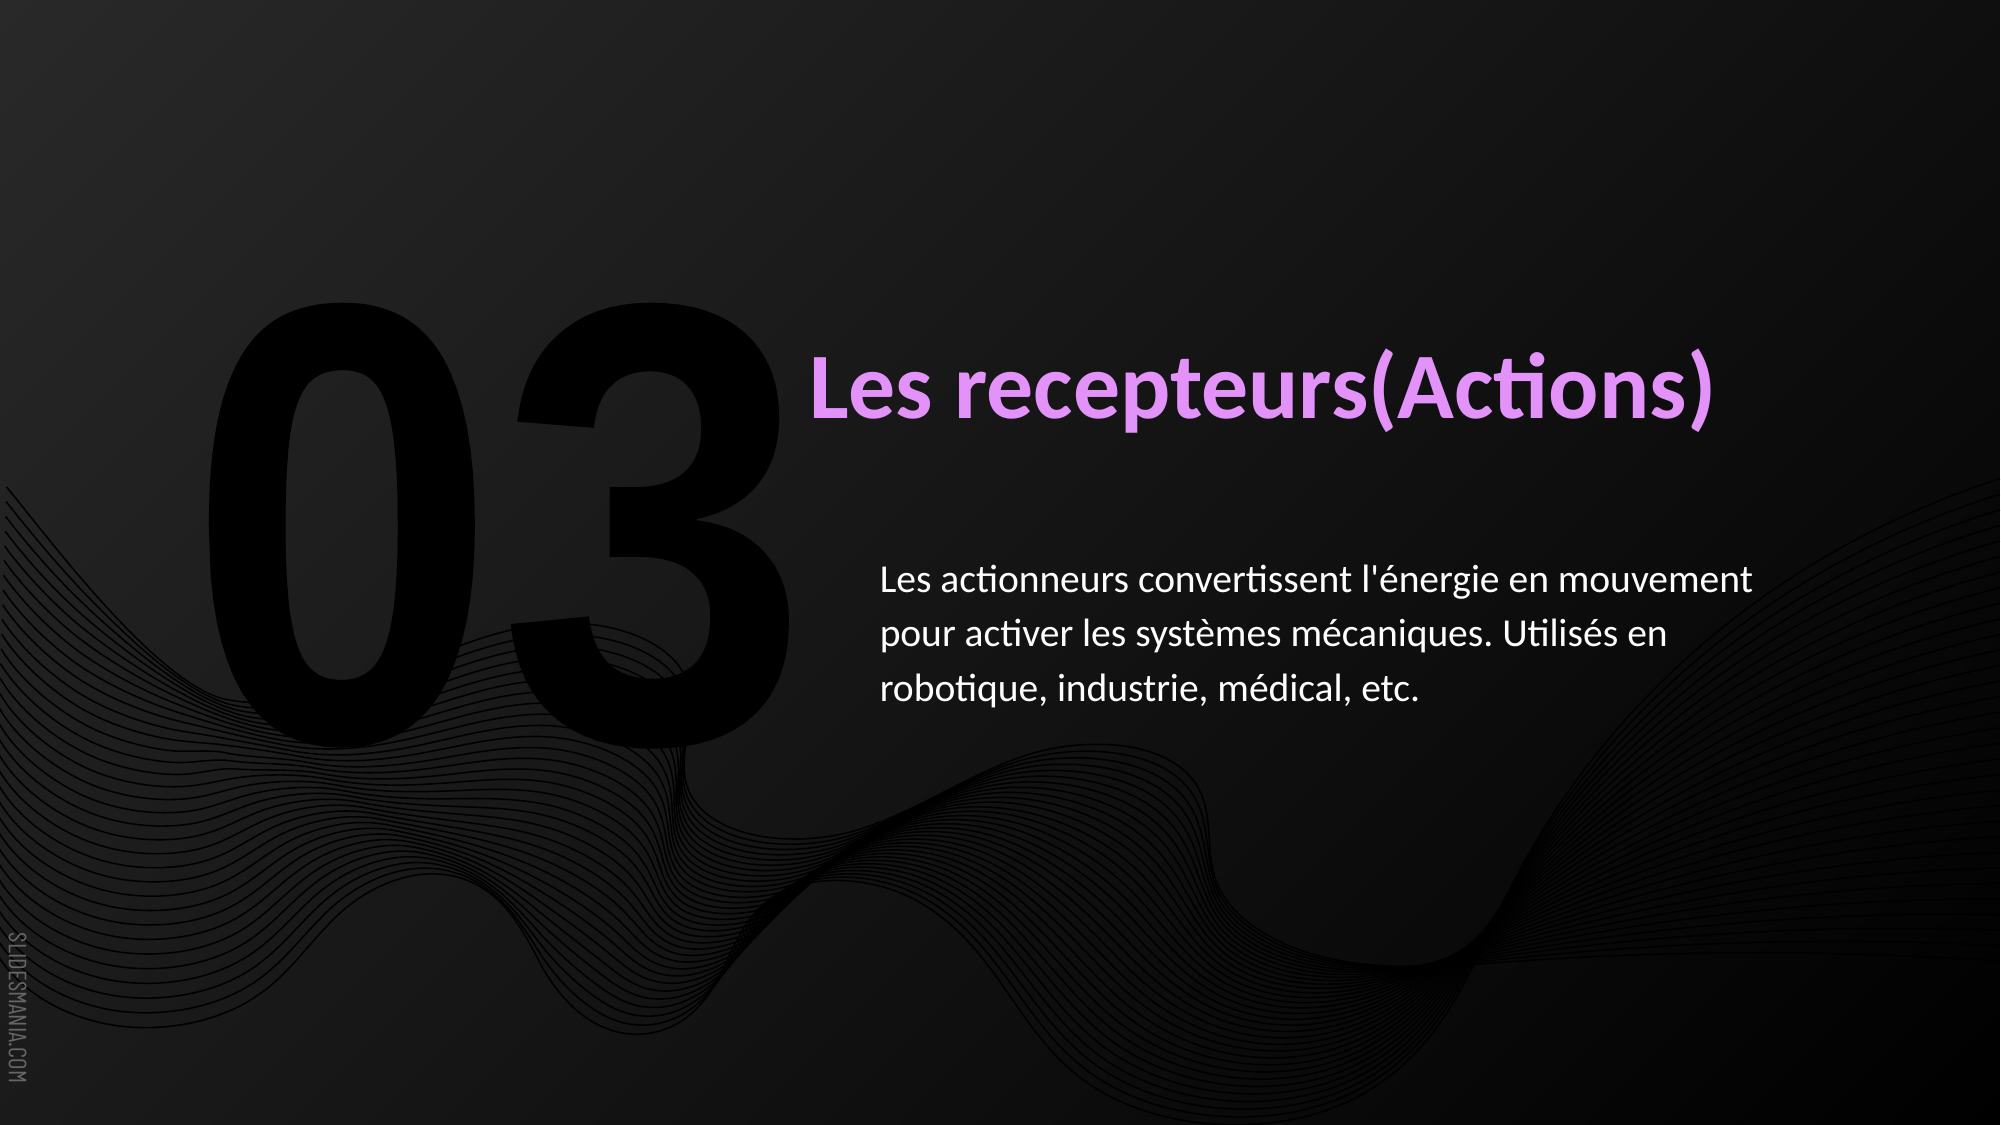

03
# Les recepteurs(Actions)
Les actionneurs convertissent l'énergie en mouvement pour activer les systèmes mécaniques. Utilisés en robotique, industrie, médical, etc.